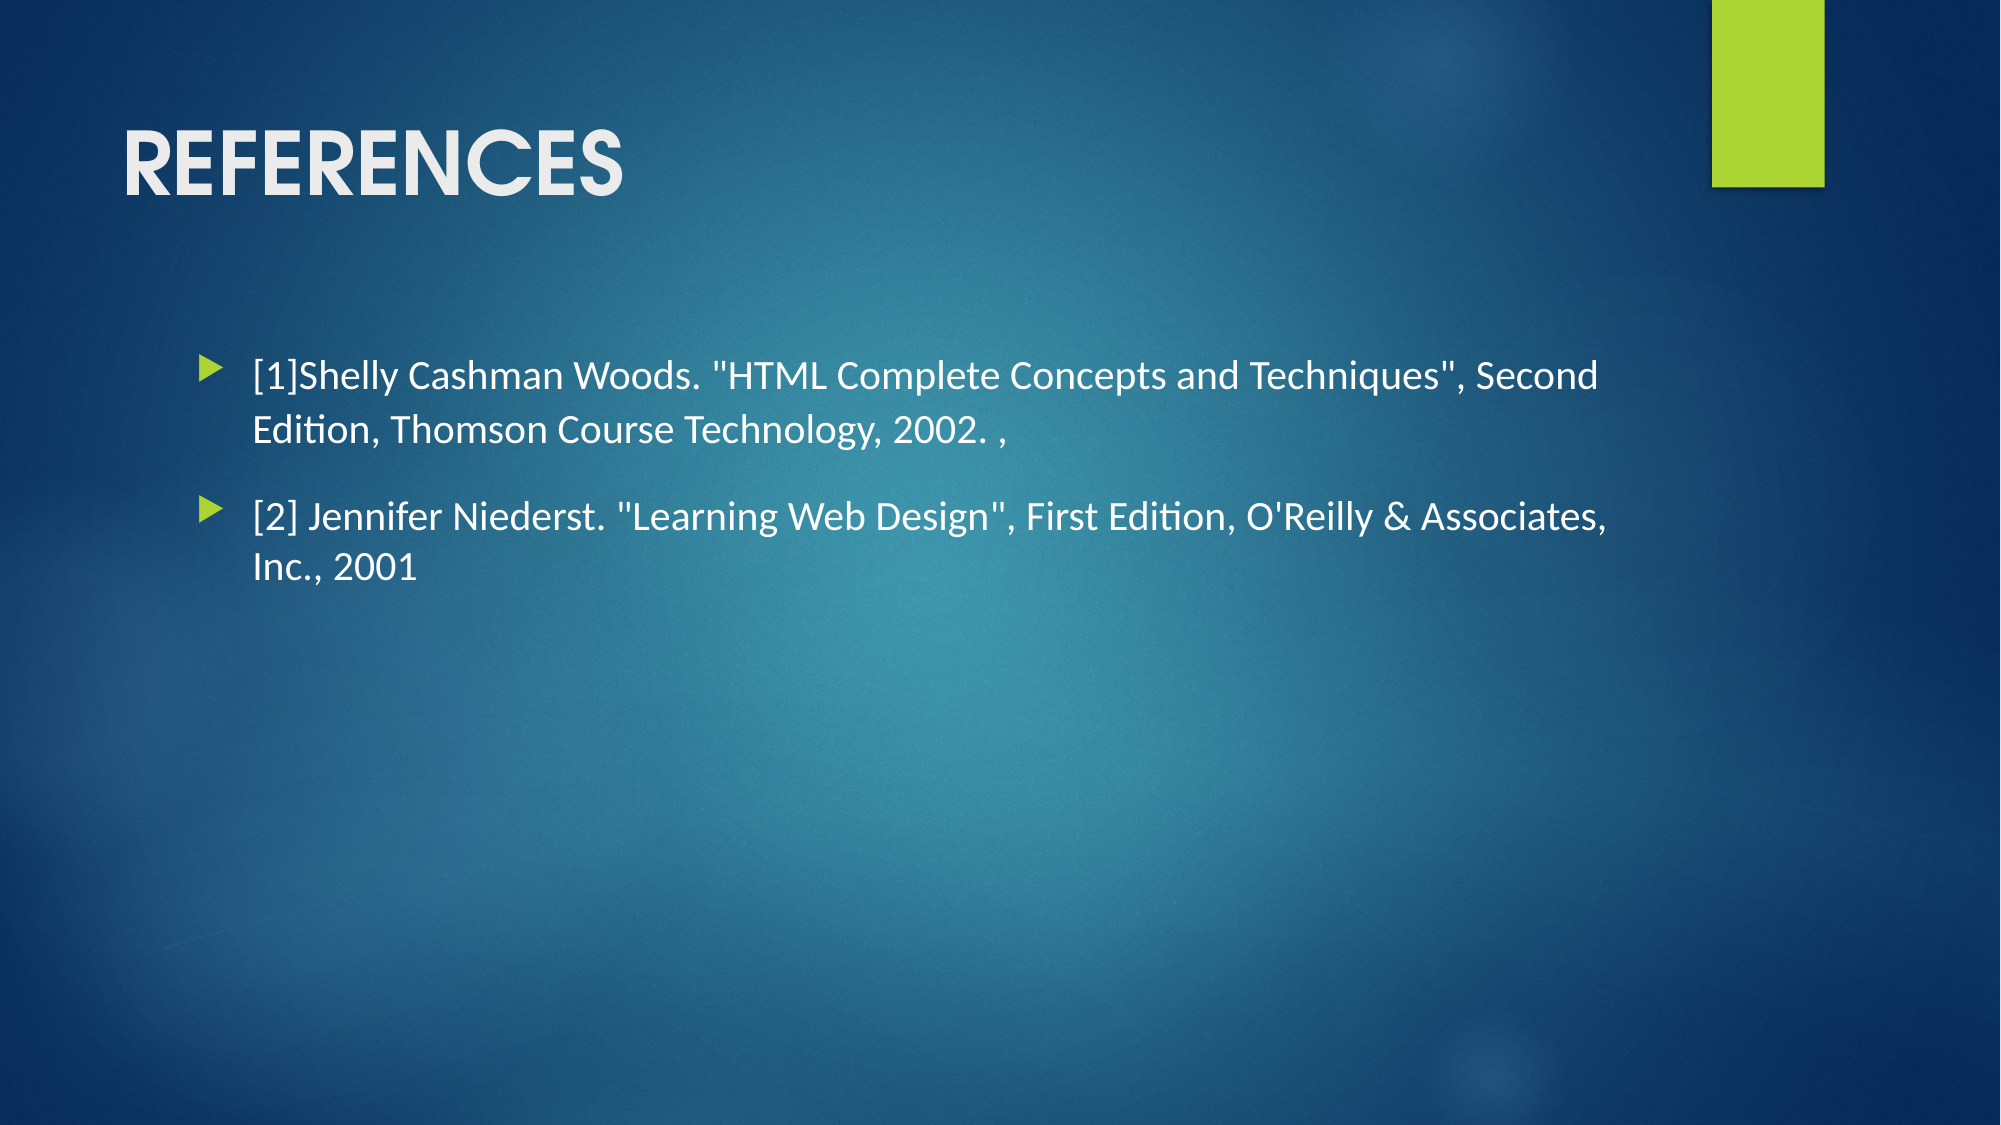

# REFERENCES
[1]Shelly Cashman Woods. "HTML Complete Concepts and Techniques", Second Edition, Thomson Course Technology, 2002. ,
[2] Jennifer Niederst. "Learning Web Design", First Edition, O'Reilly & Associates, Inc., 2001